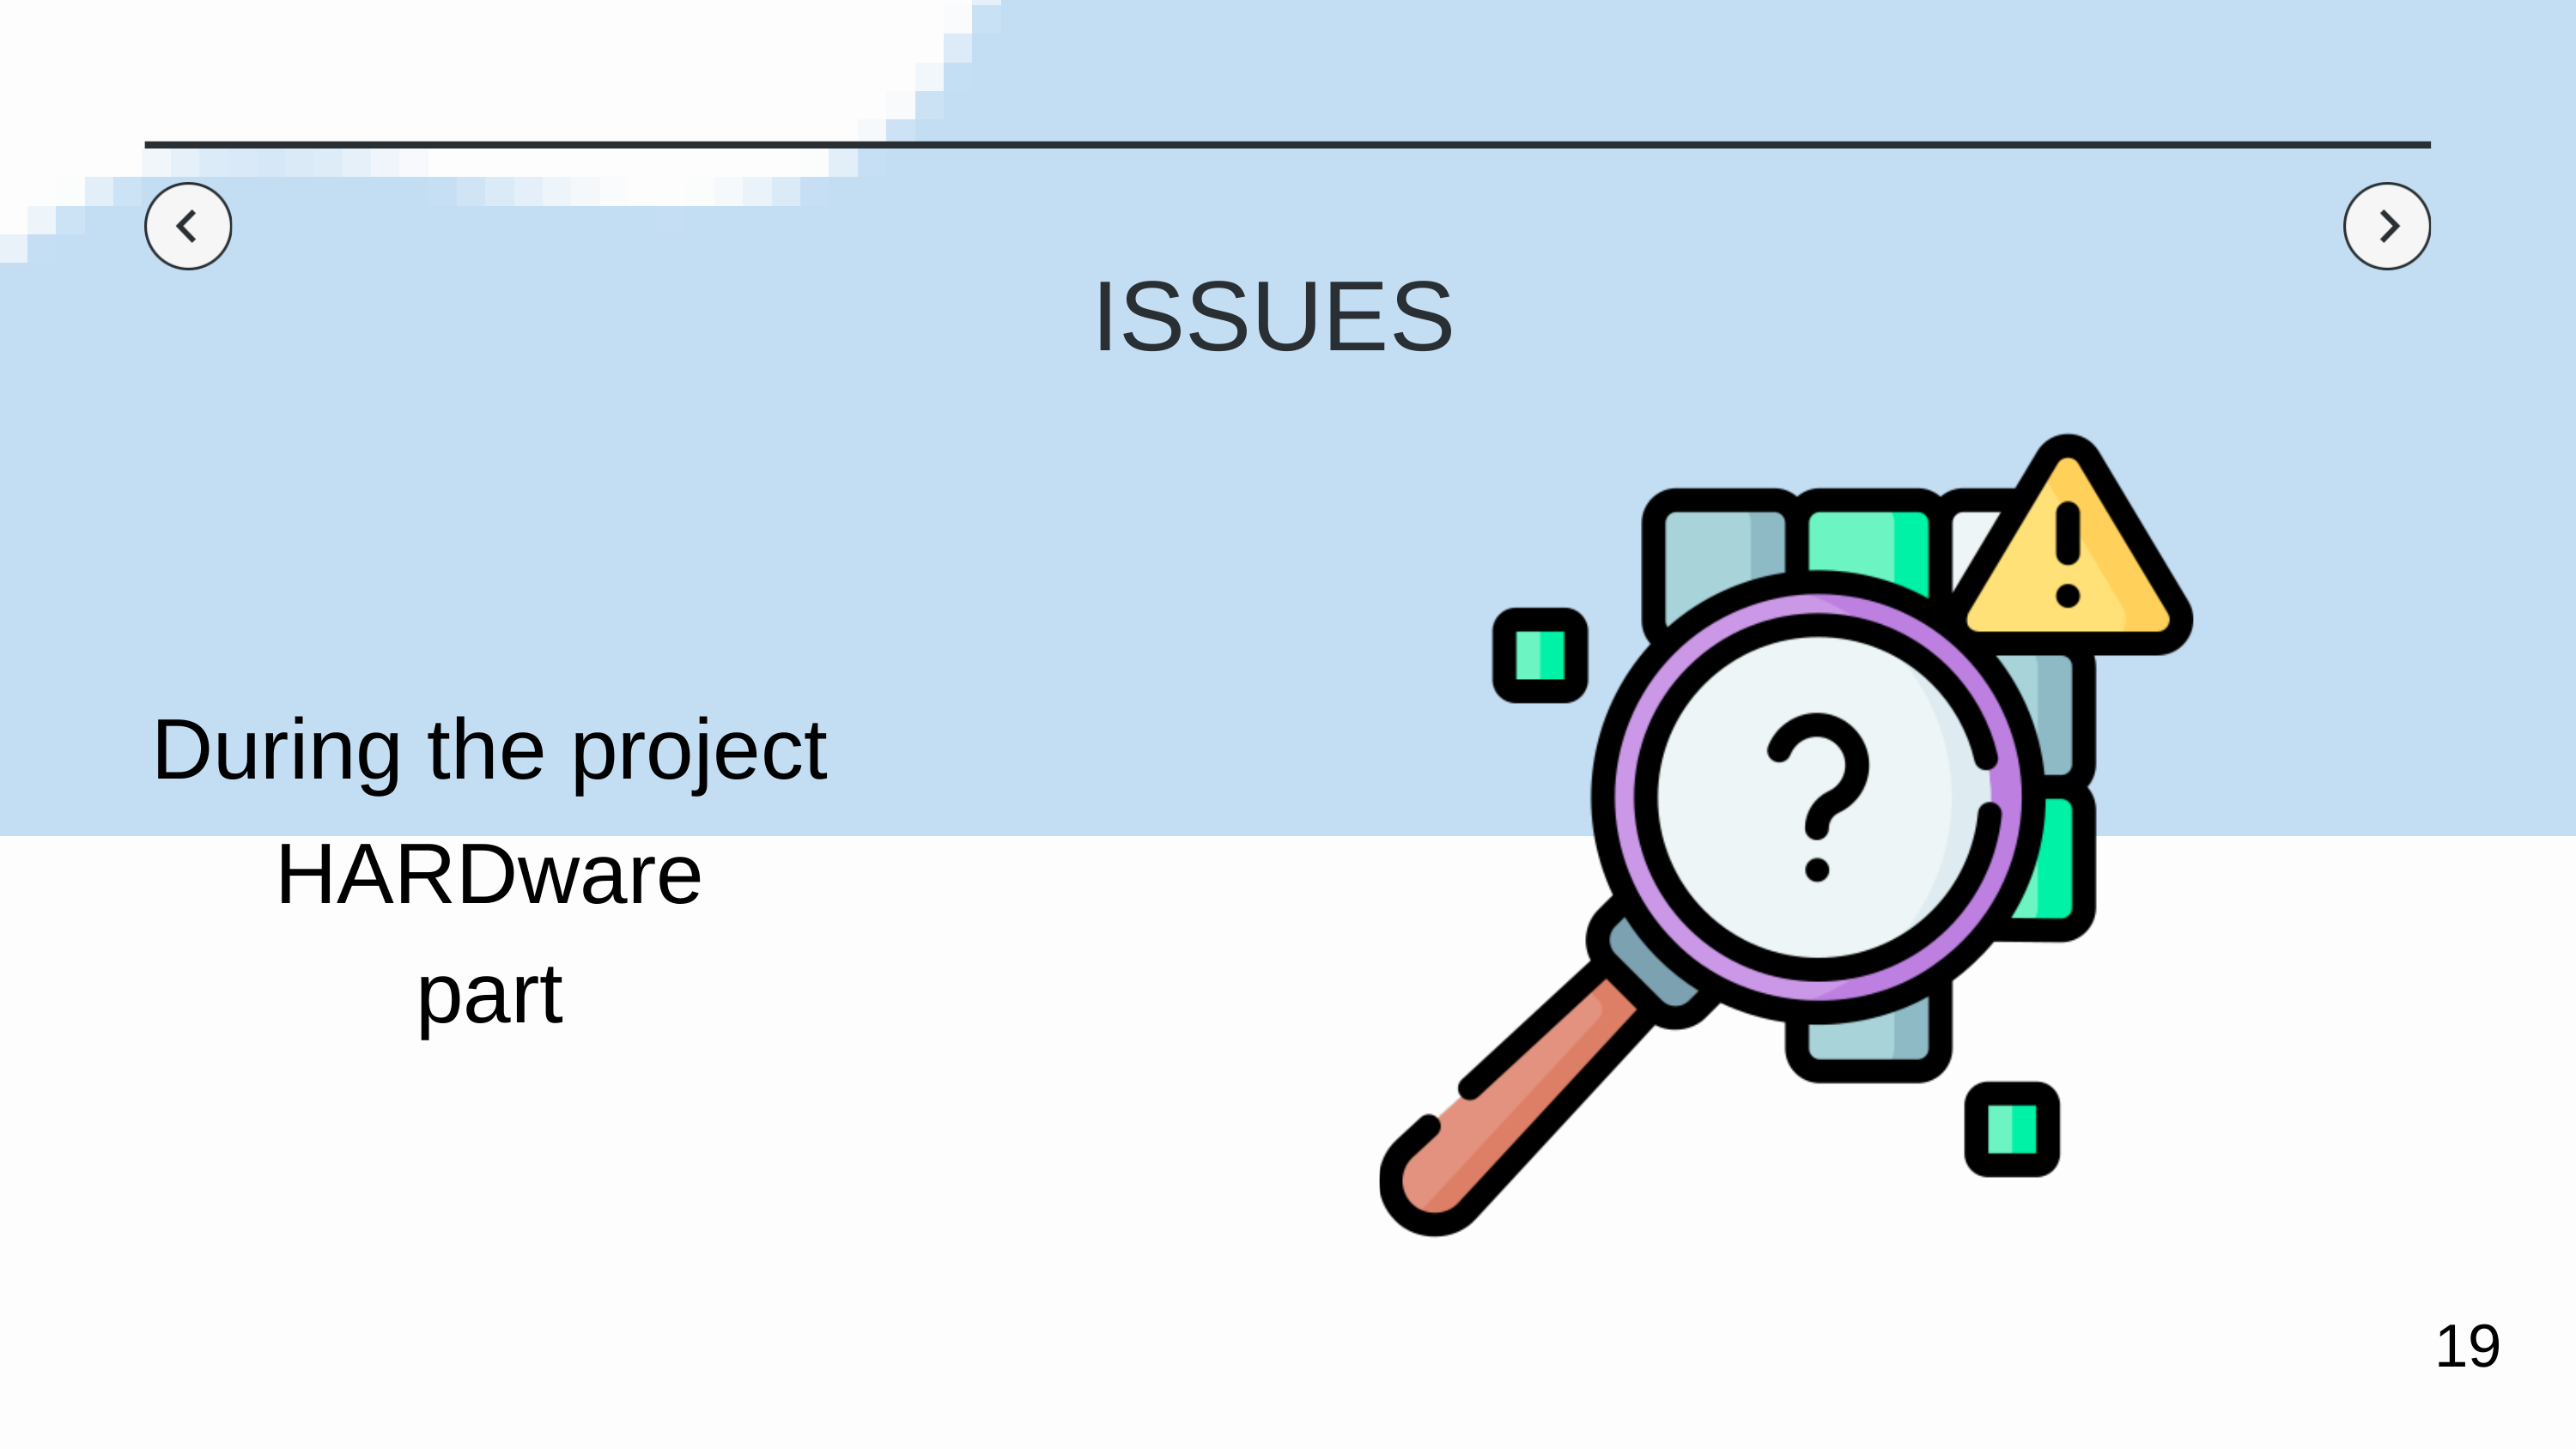

ISSUES

During the project

HARDware part
19